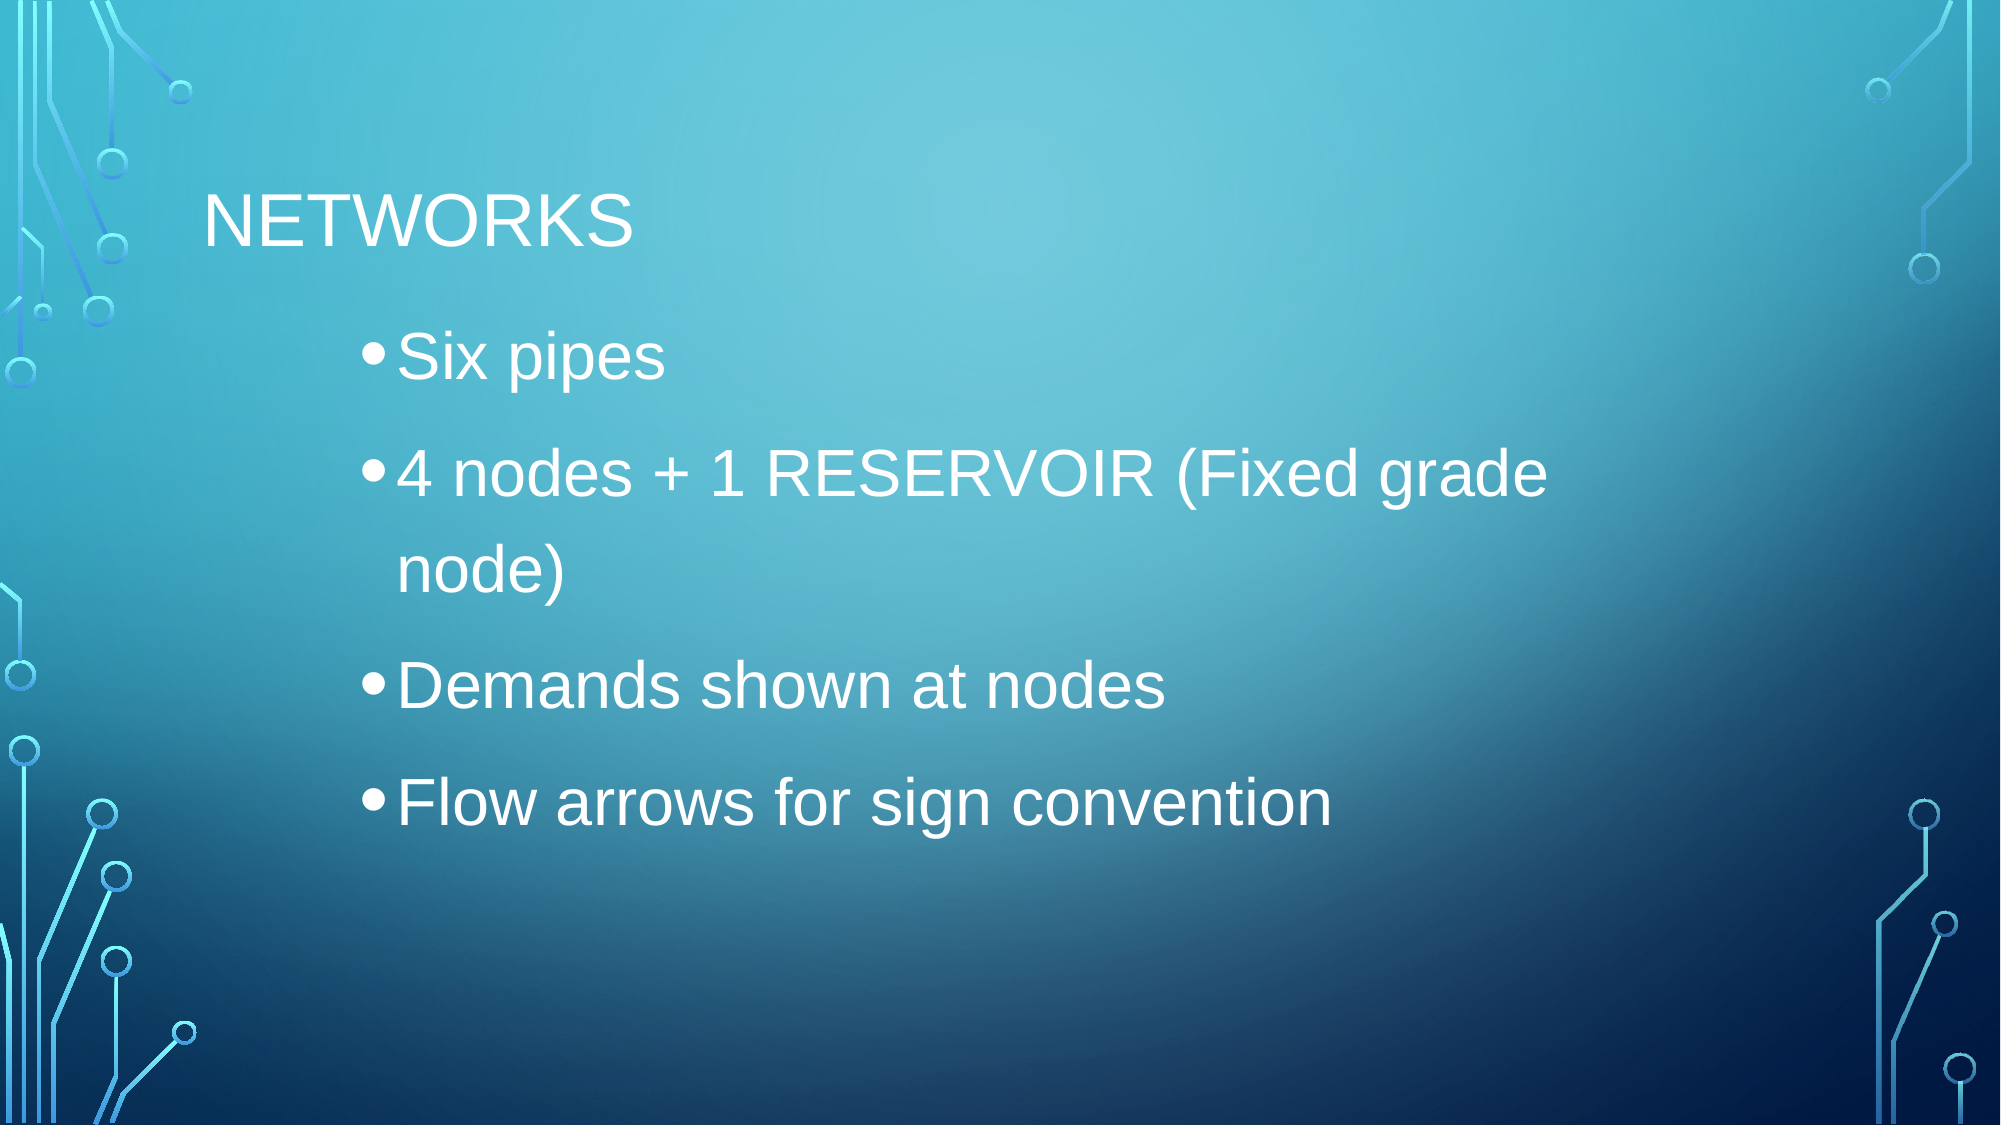

# Networks
Six pipes
4 nodes + 1 RESERVOIR (Fixed grade node)
Demands shown at nodes
Flow arrows for sign convention